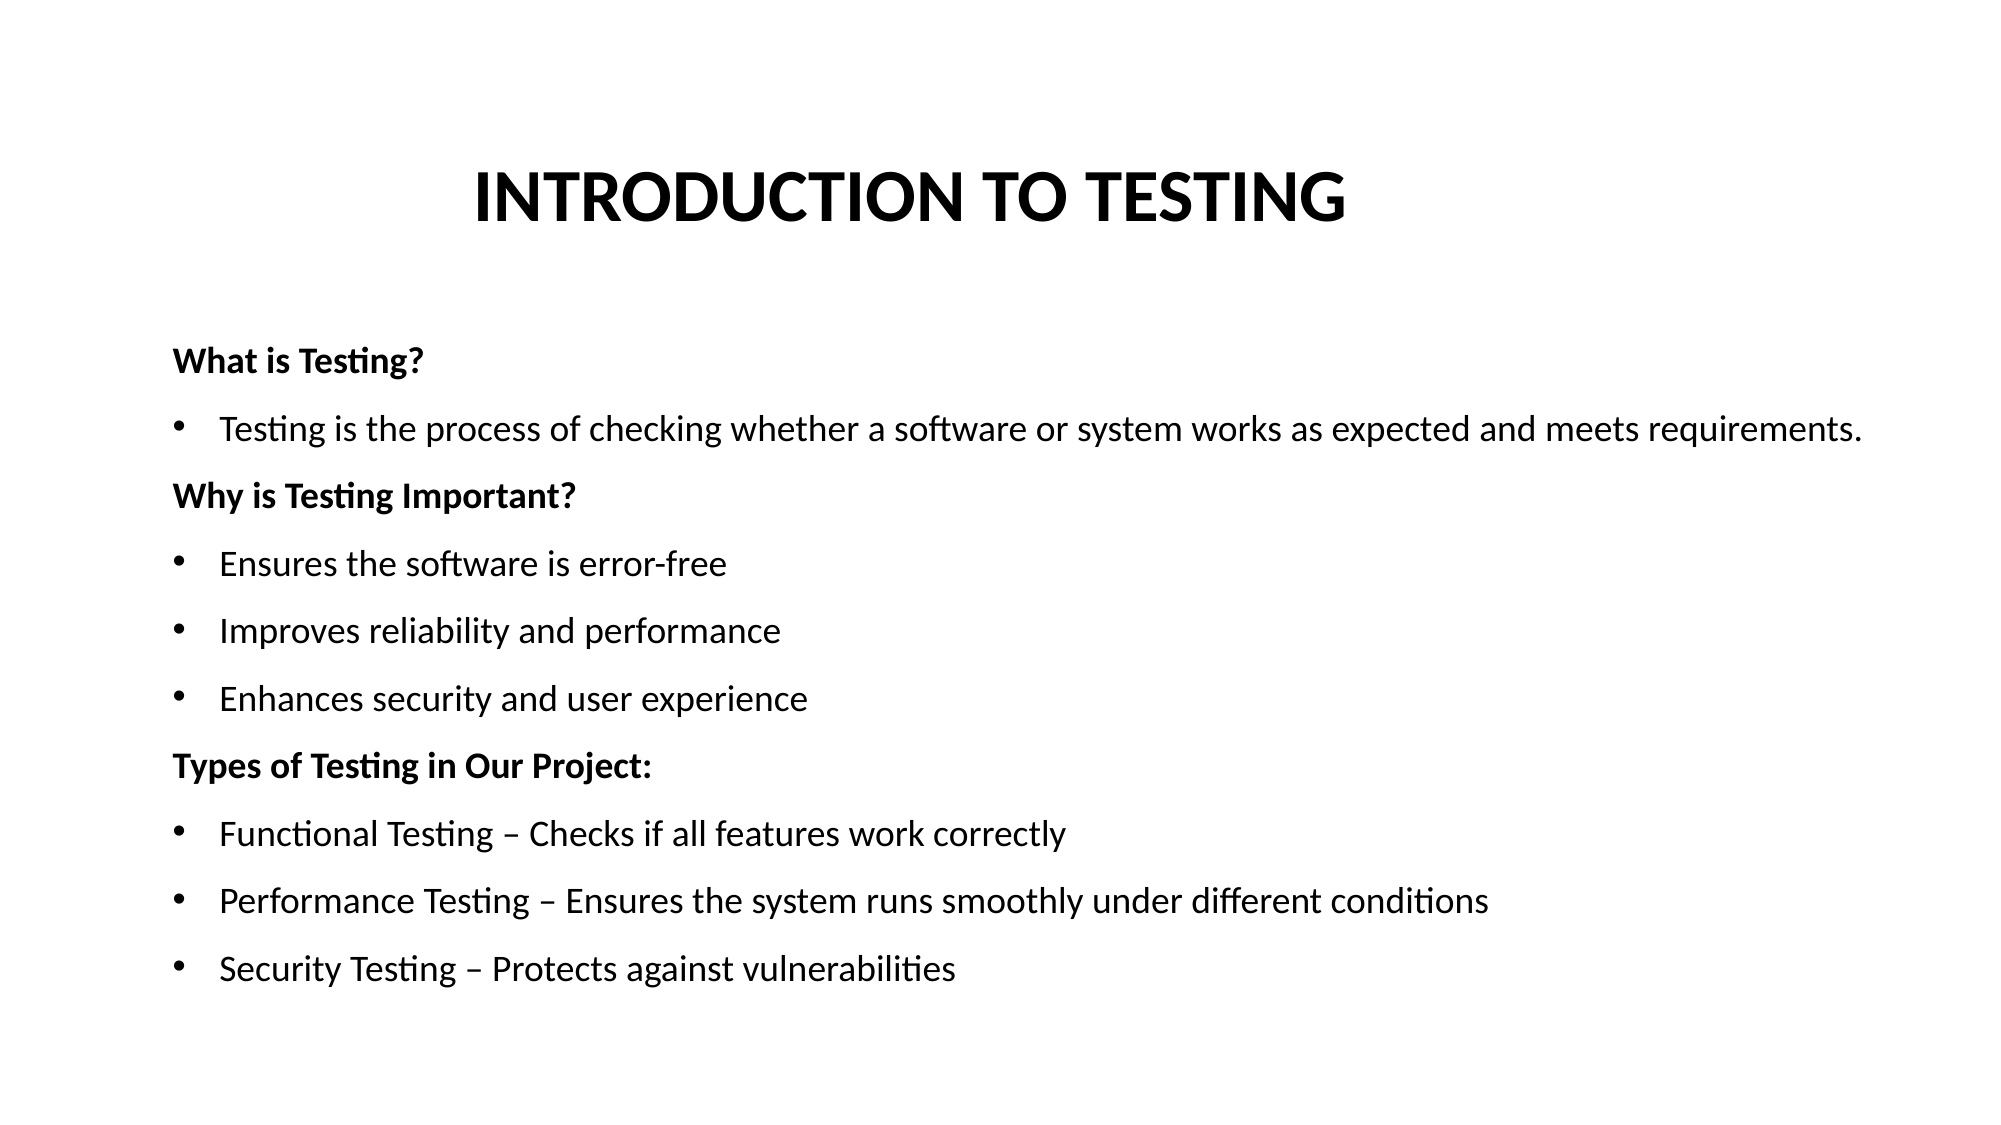

INTRODUCTION TO TESTING
What is Testing?
Testing is the process of checking whether a software or system works as expected and meets requirements.
Why is Testing Important?
Ensures the software is error-free
Improves reliability and performance
Enhances security and user experience
Types of Testing in Our Project:
Functional Testing – Checks if all features work correctly
Performance Testing – Ensures the system runs smoothly under different conditions
Security Testing – Protects against vulnerabilities